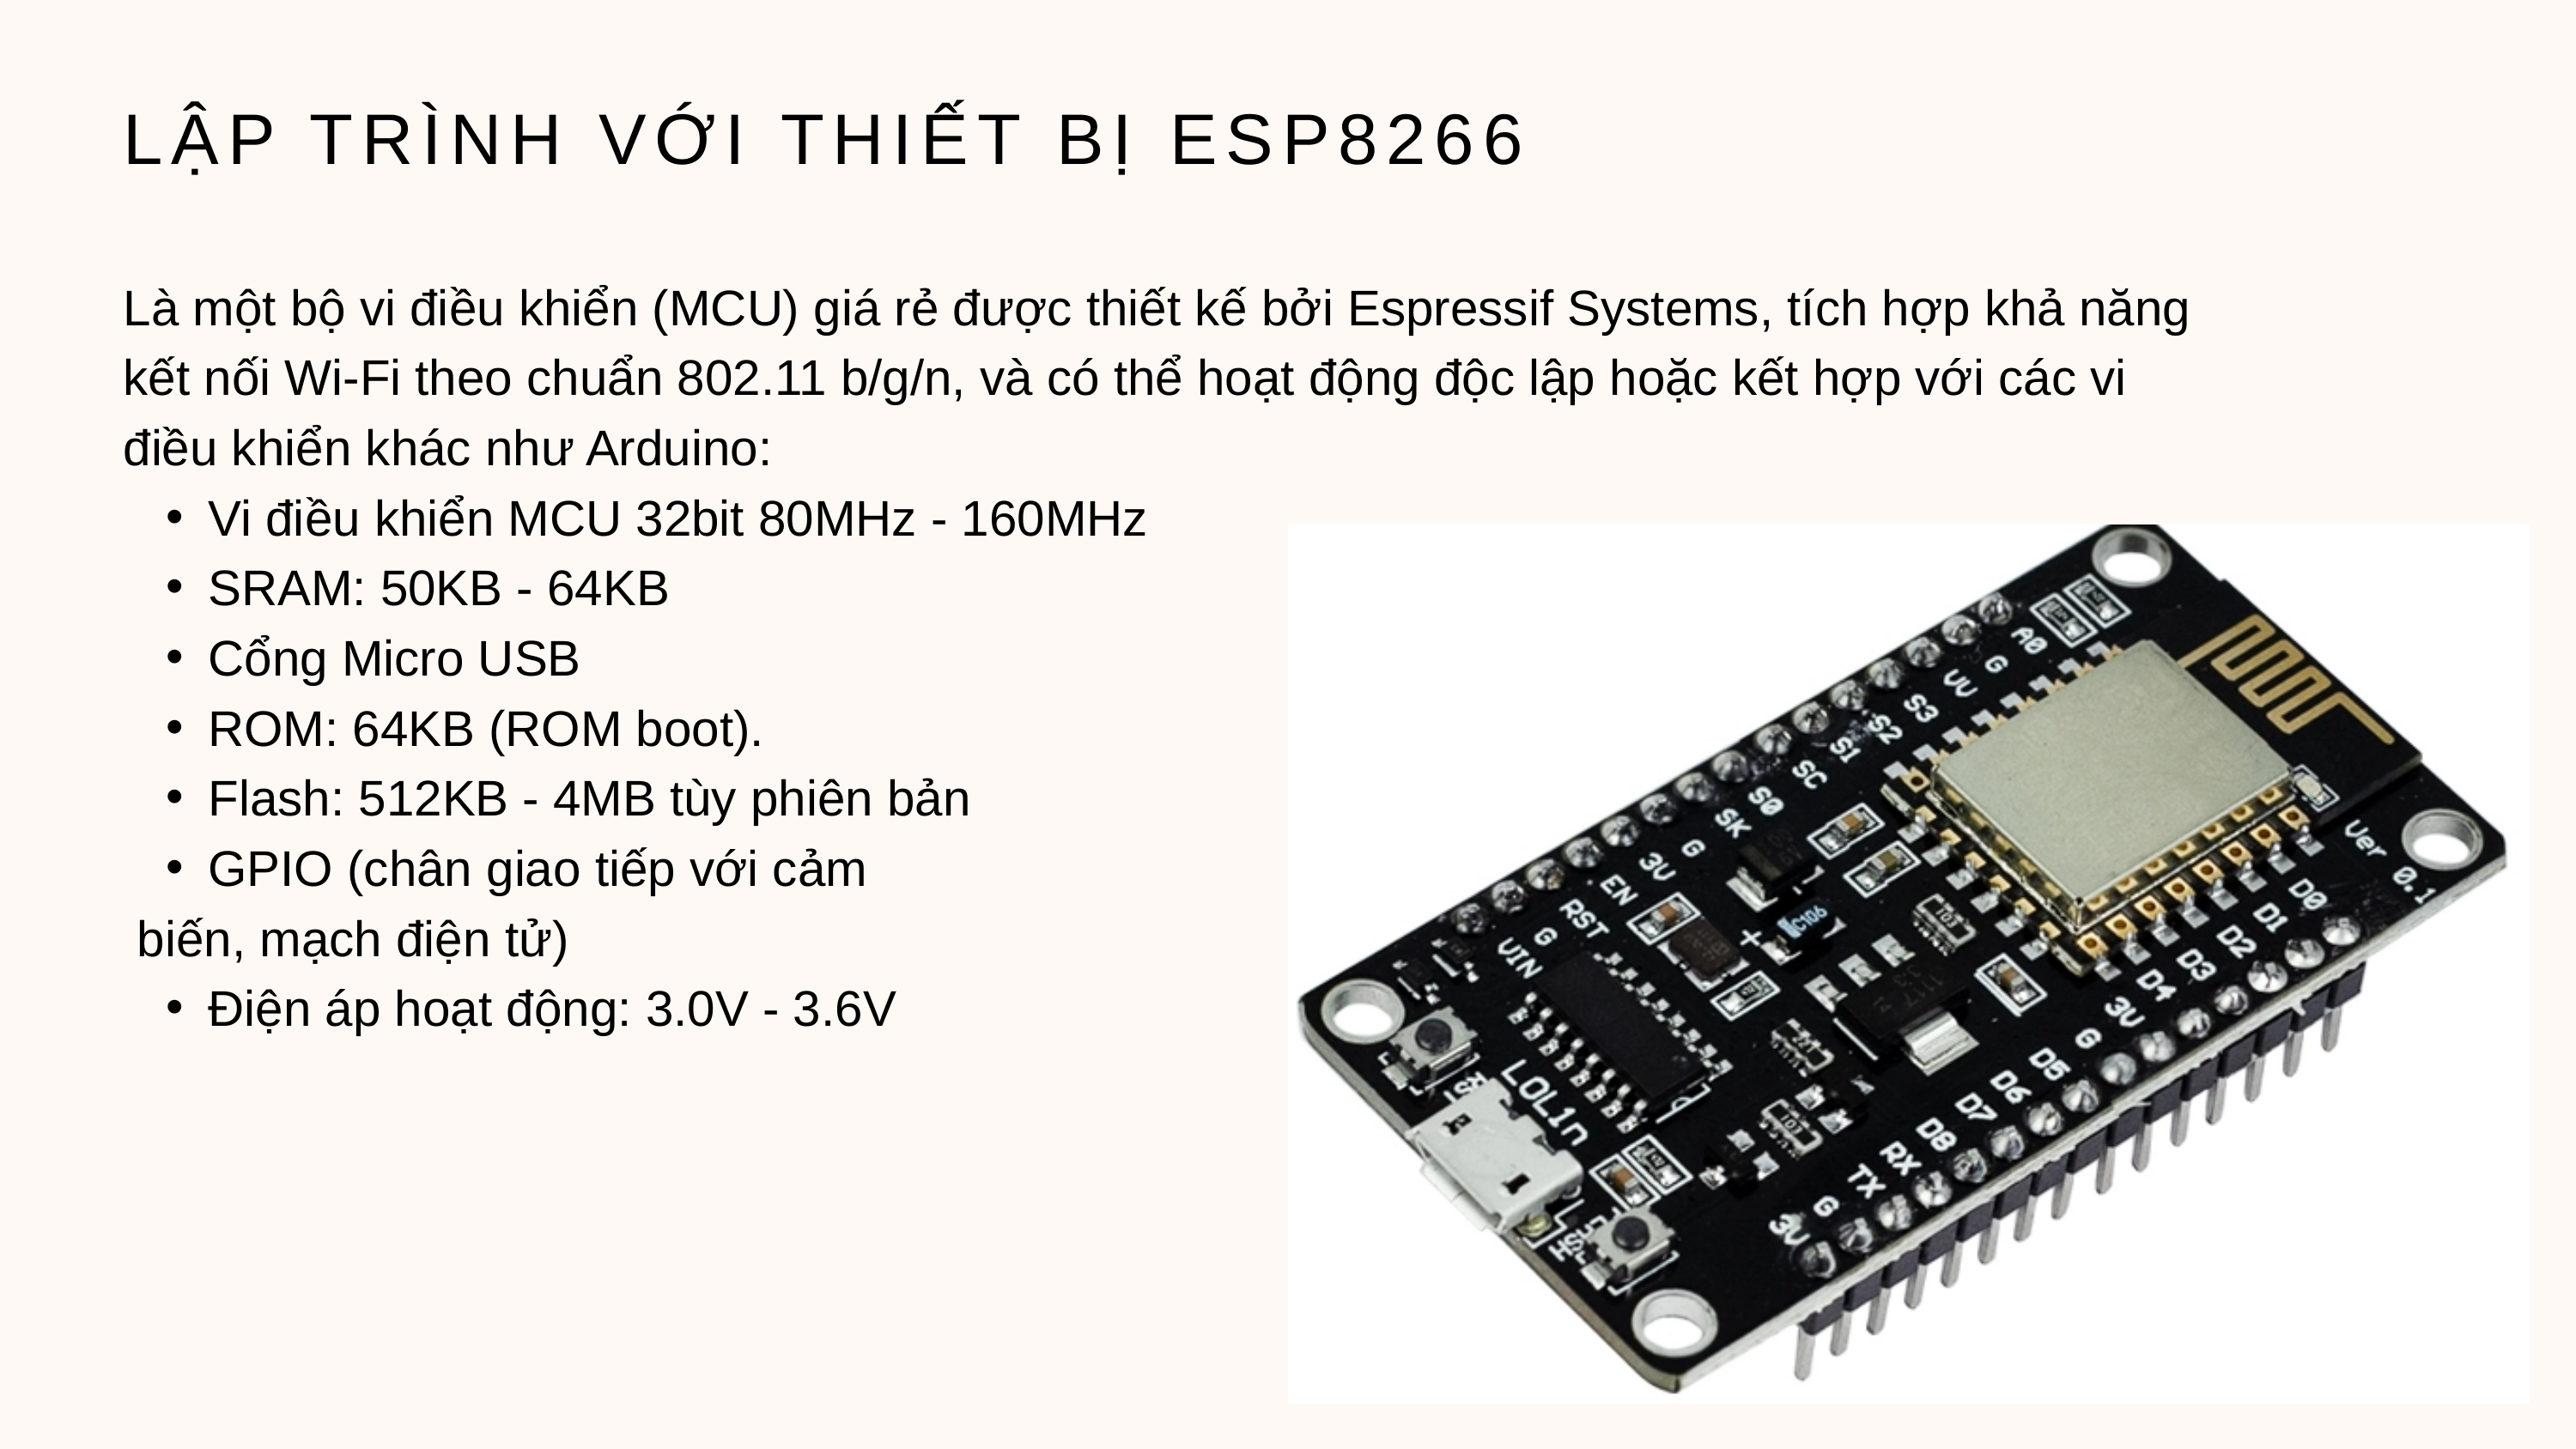

LẬP TRÌNH VỚI THIẾT BỊ ESP8266

Là một bộ vi điều khiển (MCU) giá rẻ được thiết kế bởi Espressif Systems, tích hợp khả năng kết nối Wi-Fi theo chuẩn 802.11 b/g/n, và có thể hoạt động độc lập hoặc kết hợp với các vi điều khiển khác như Arduino:
Vi điều khiển MCU 32bit 80MHz - 160MHz
SRAM: 50KB - 64KB
Cổng Micro USB
ROM: 64KB (ROM boot).
Flash: 512KB - 4MB tùy phiên bản
GPIO (chân giao tiếp với cảm
 biến, mạch điện tử)
Điện áp hoạt động: 3.0V - 3.6V